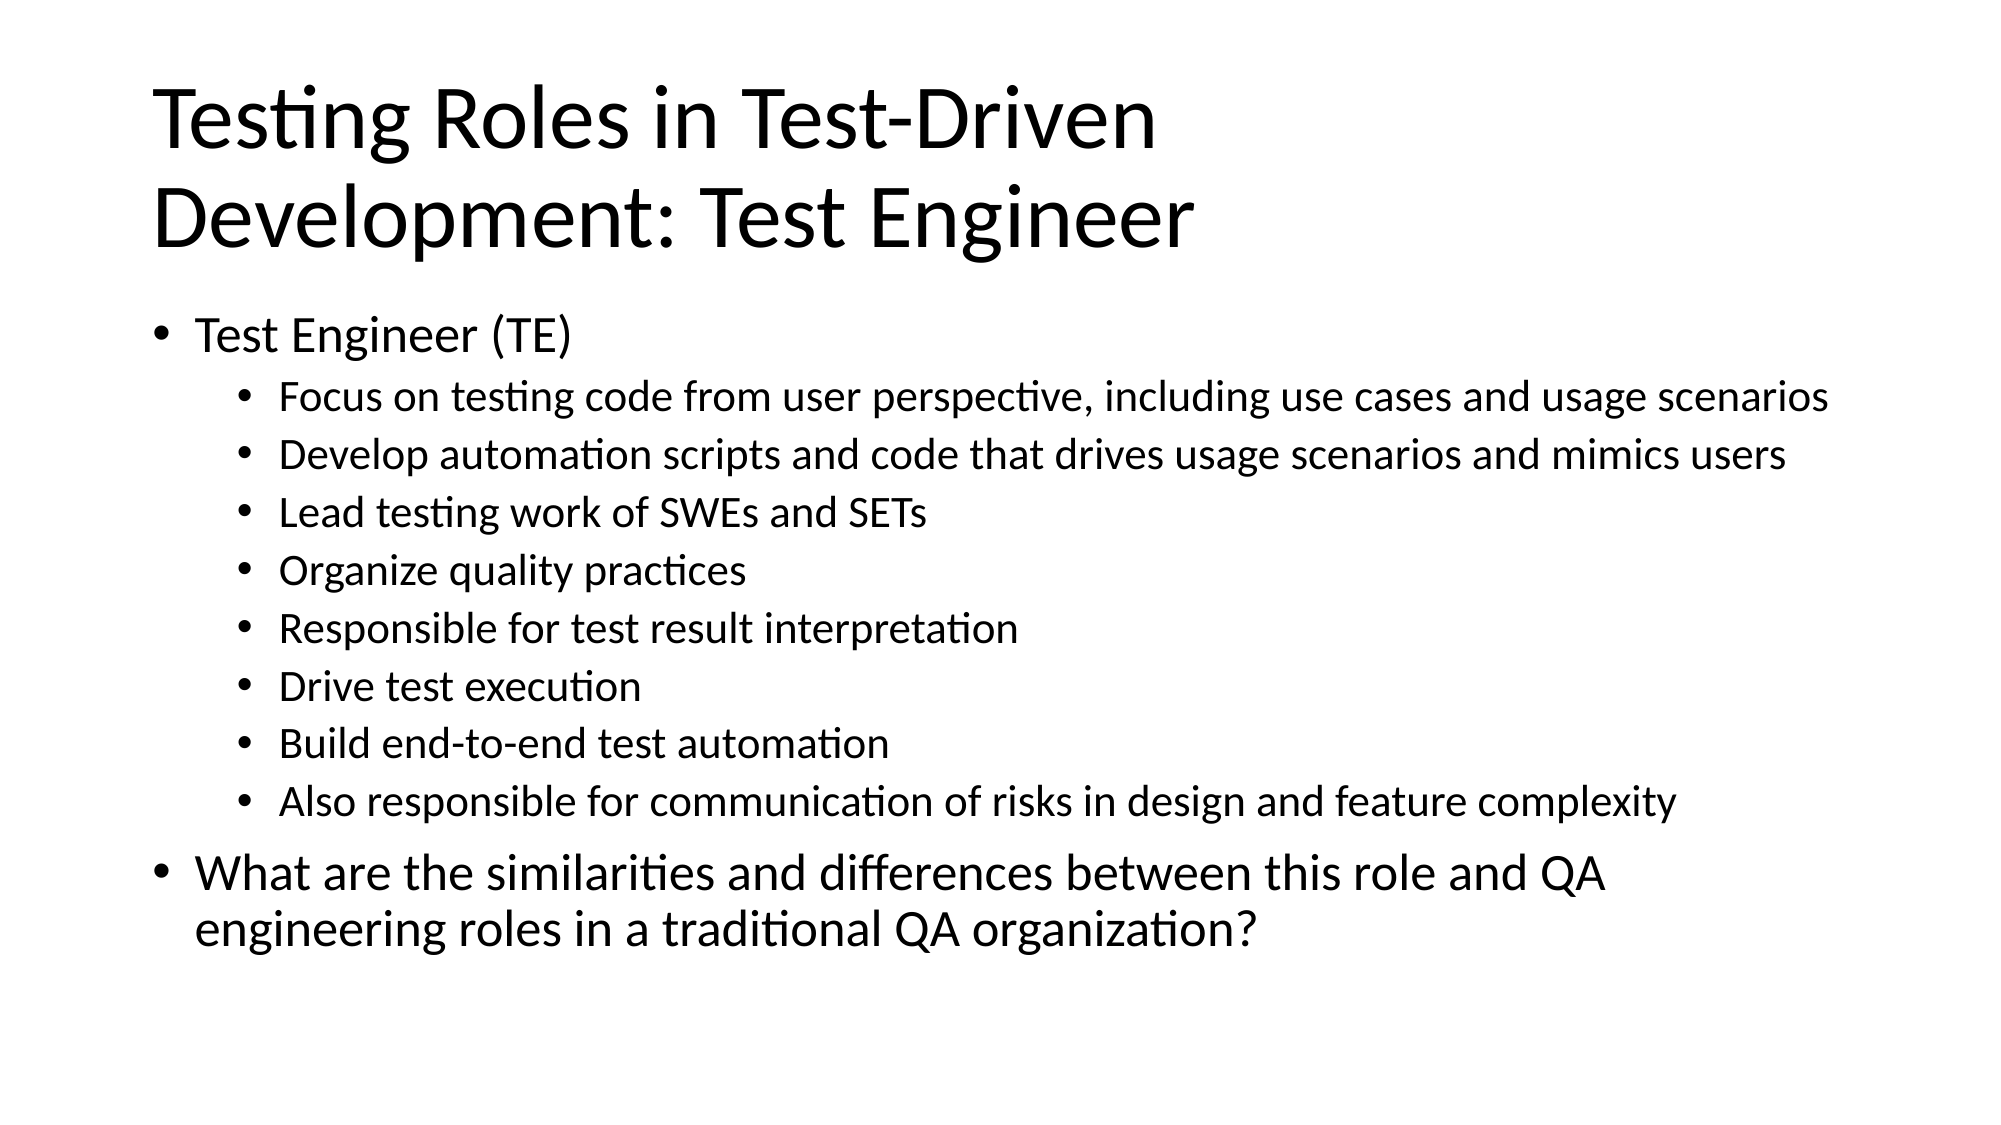

# Testing Roles in Test-Driven Development: Test Engineer
Test Engineer (TE)
Focus on testing code from user perspective, including use cases and usage scenarios
Develop automation scripts and code that drives usage scenarios and mimics users
Lead testing work of SWEs and SETs
Organize quality practices
Responsible for test result interpretation
Drive test execution
Build end-to-end test automation
Also responsible for communication of risks in design and feature complexity
What are the similarities and differences between this role and QA engineering roles in a traditional QA organization?